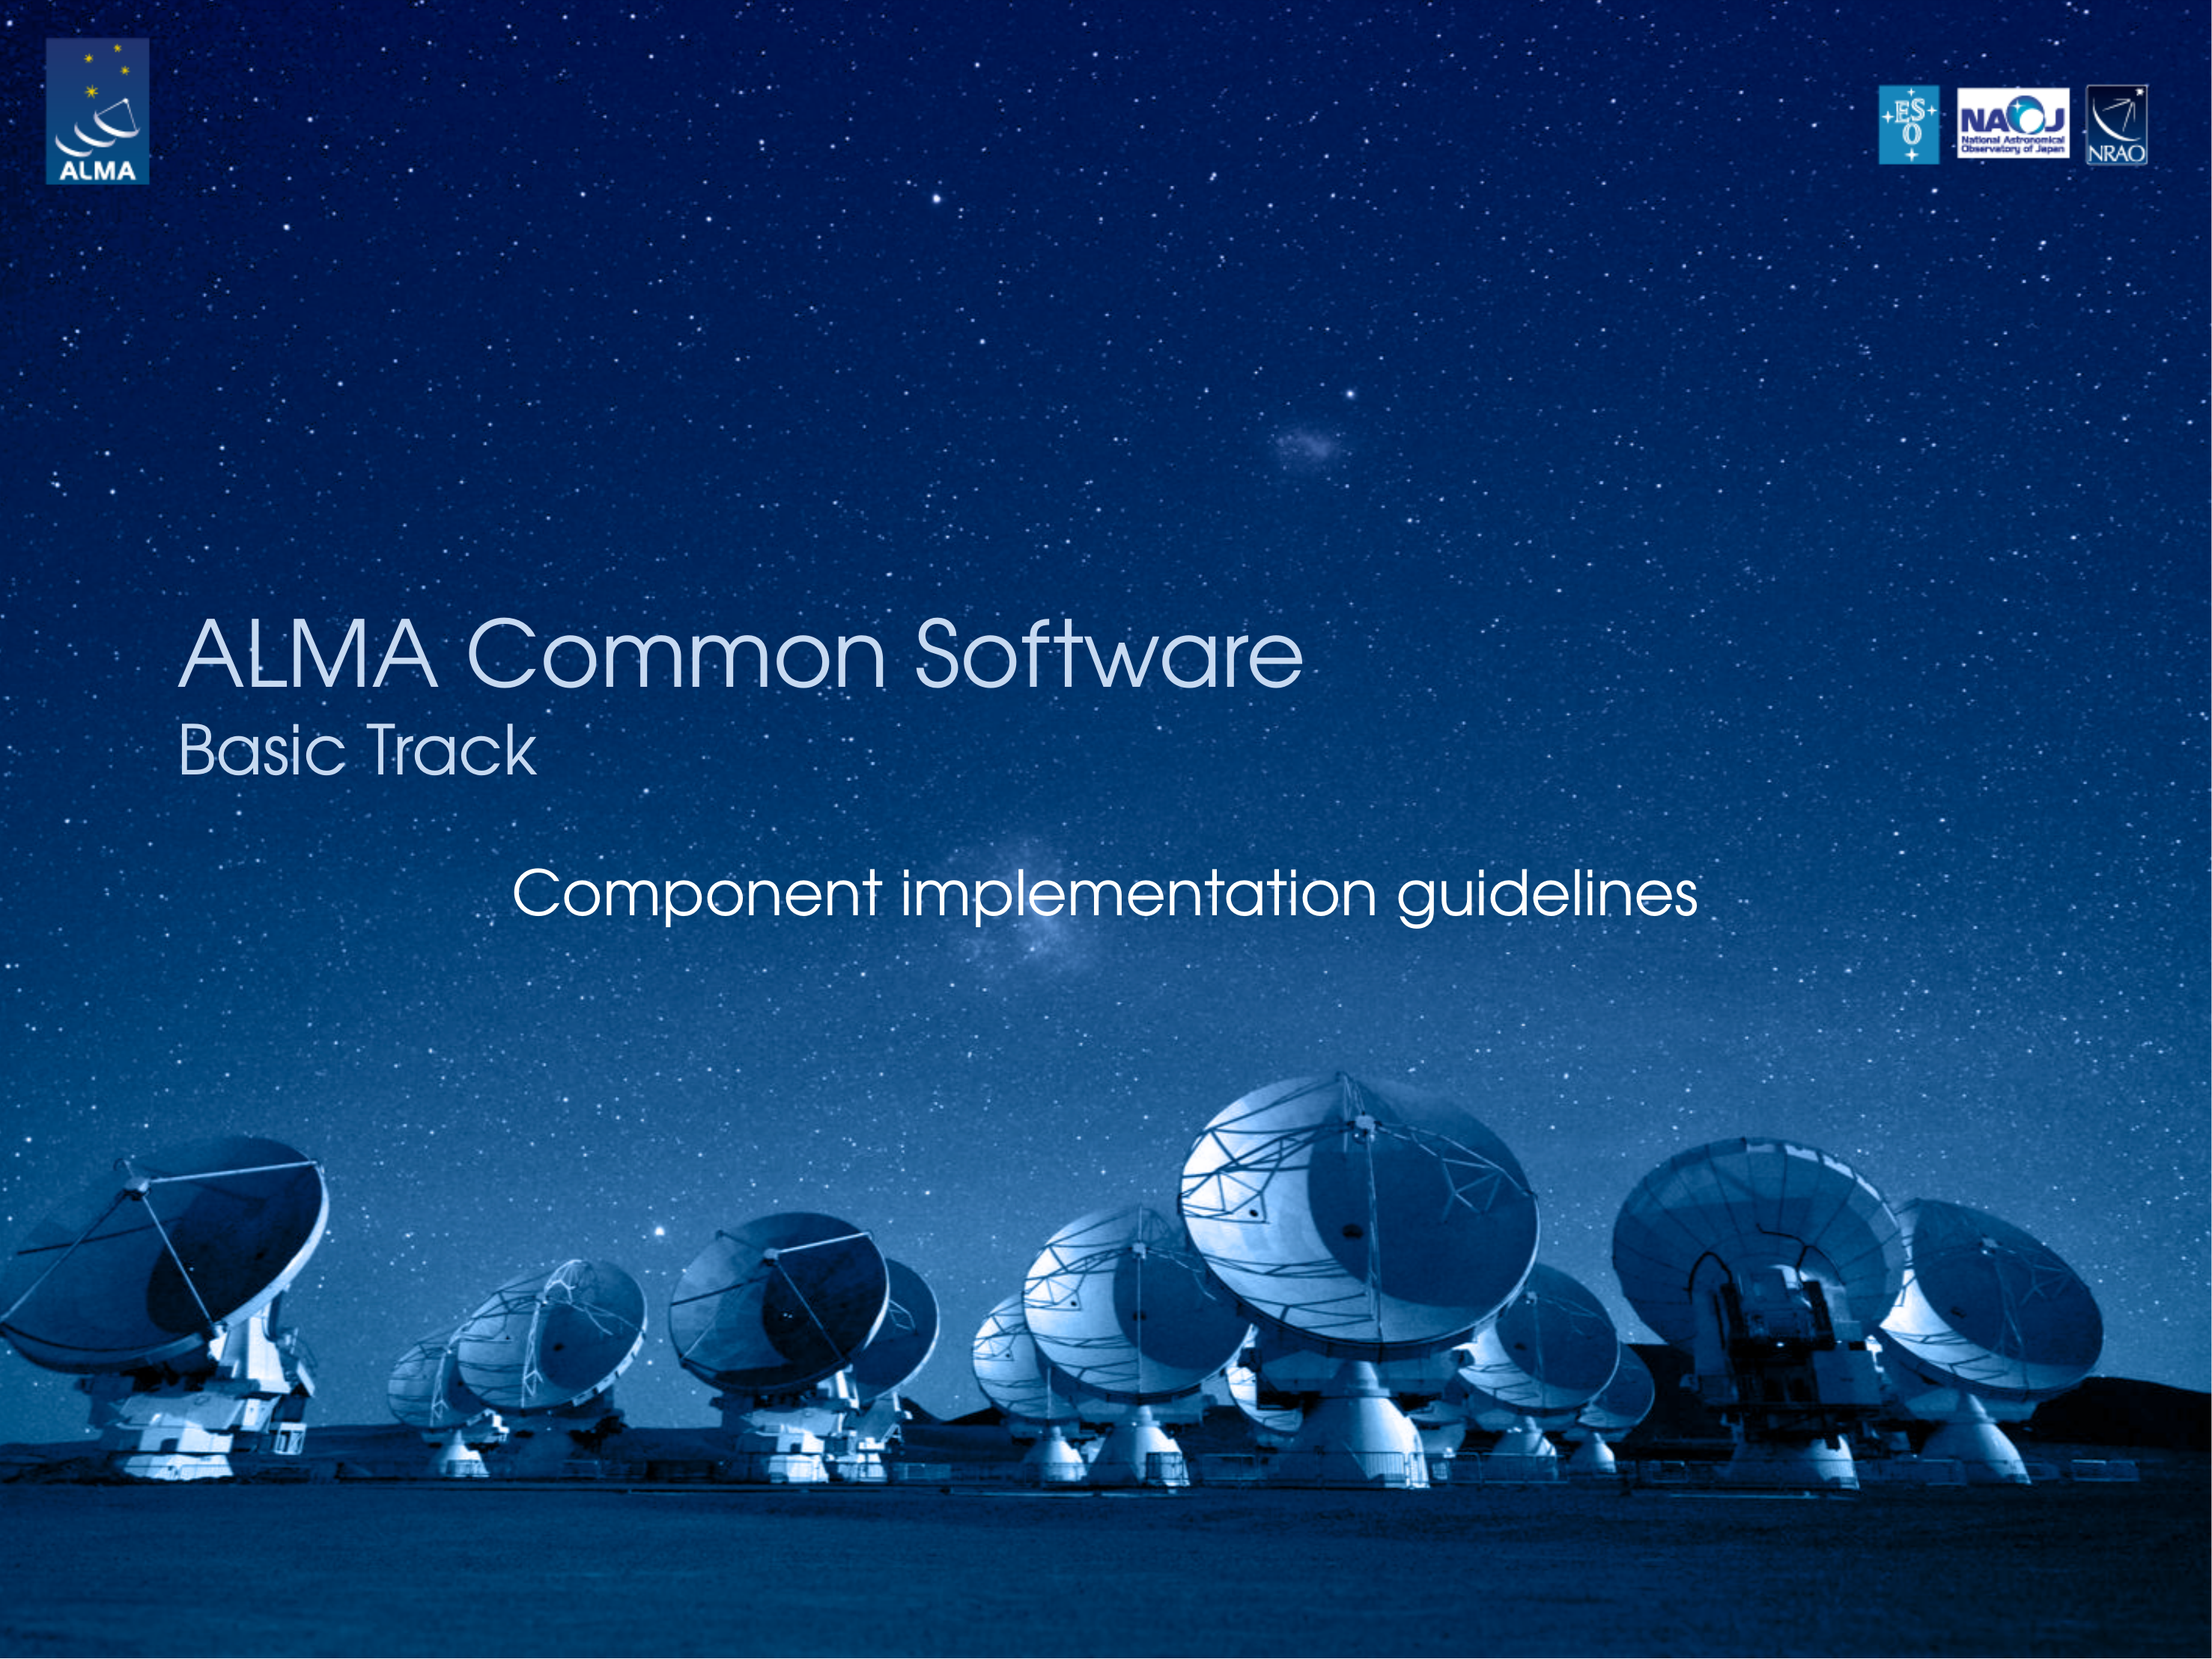

ALMA Common Software
Basic Track
Component implementation guidelines